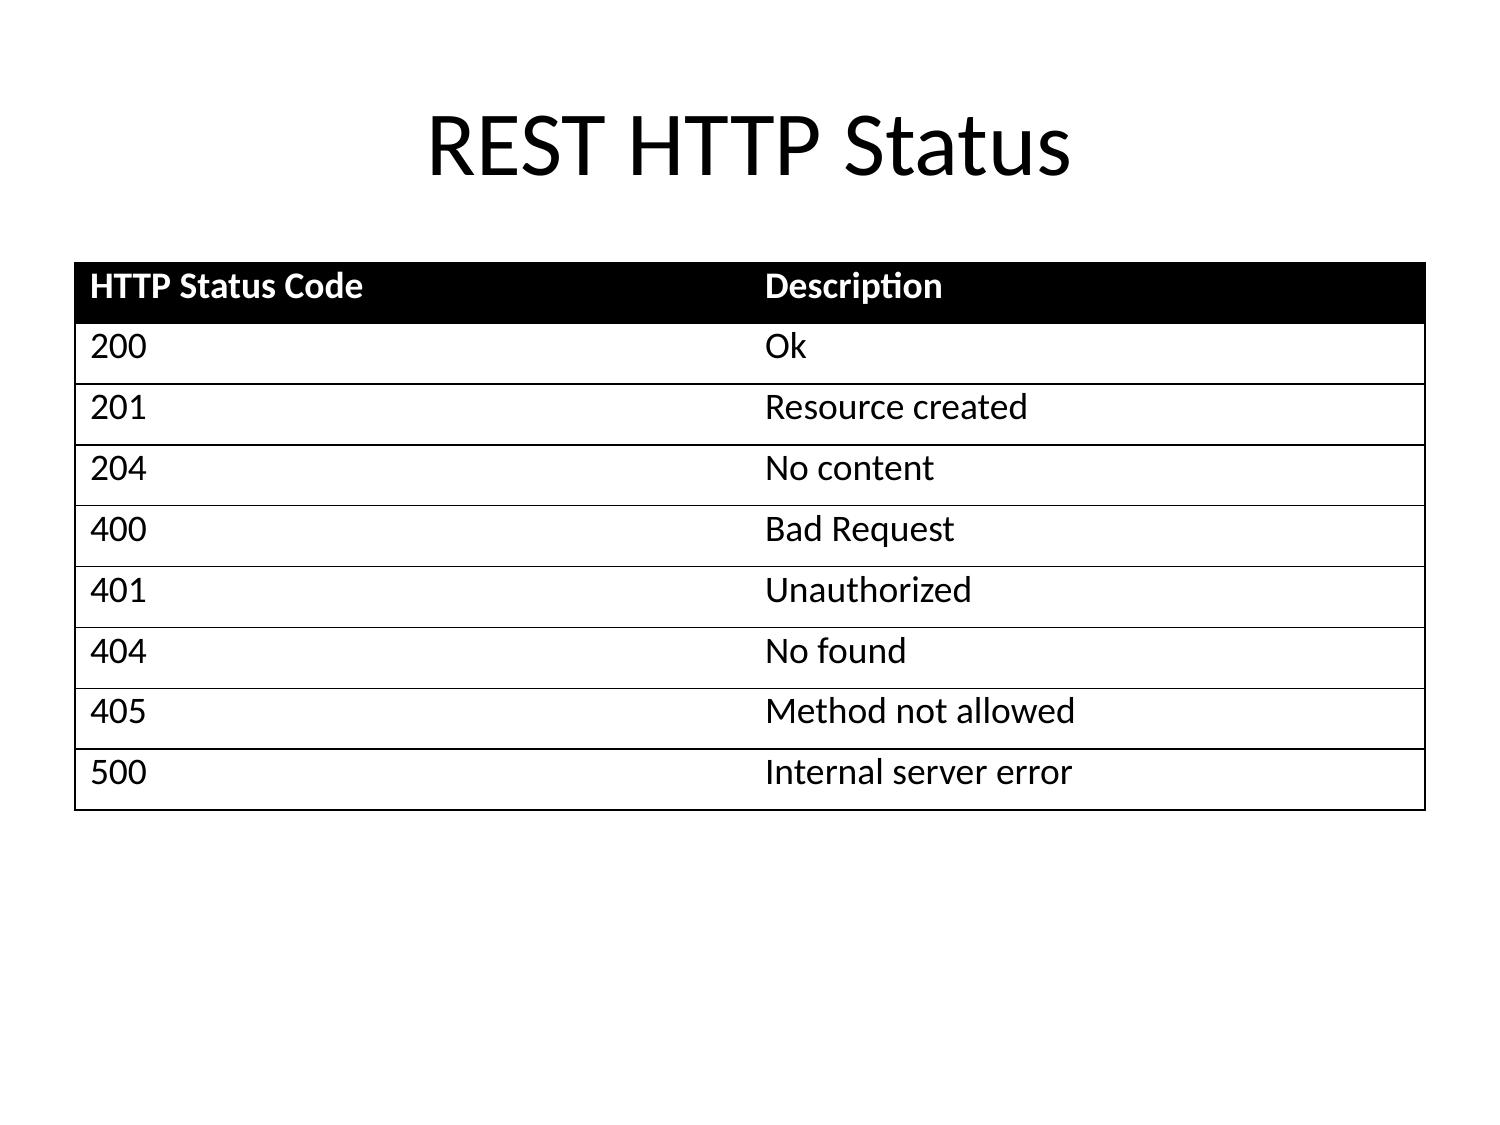

# REST HTTP Status
| HTTP Status Code | Description |
| --- | --- |
| 200 | Ok |
| 201 | Resource created |
| 204 | No content |
| 400 | Bad Request |
| 401 | Unauthorized |
| 404 | No found |
| 405 | Method not allowed |
| 500 | Internal server error |